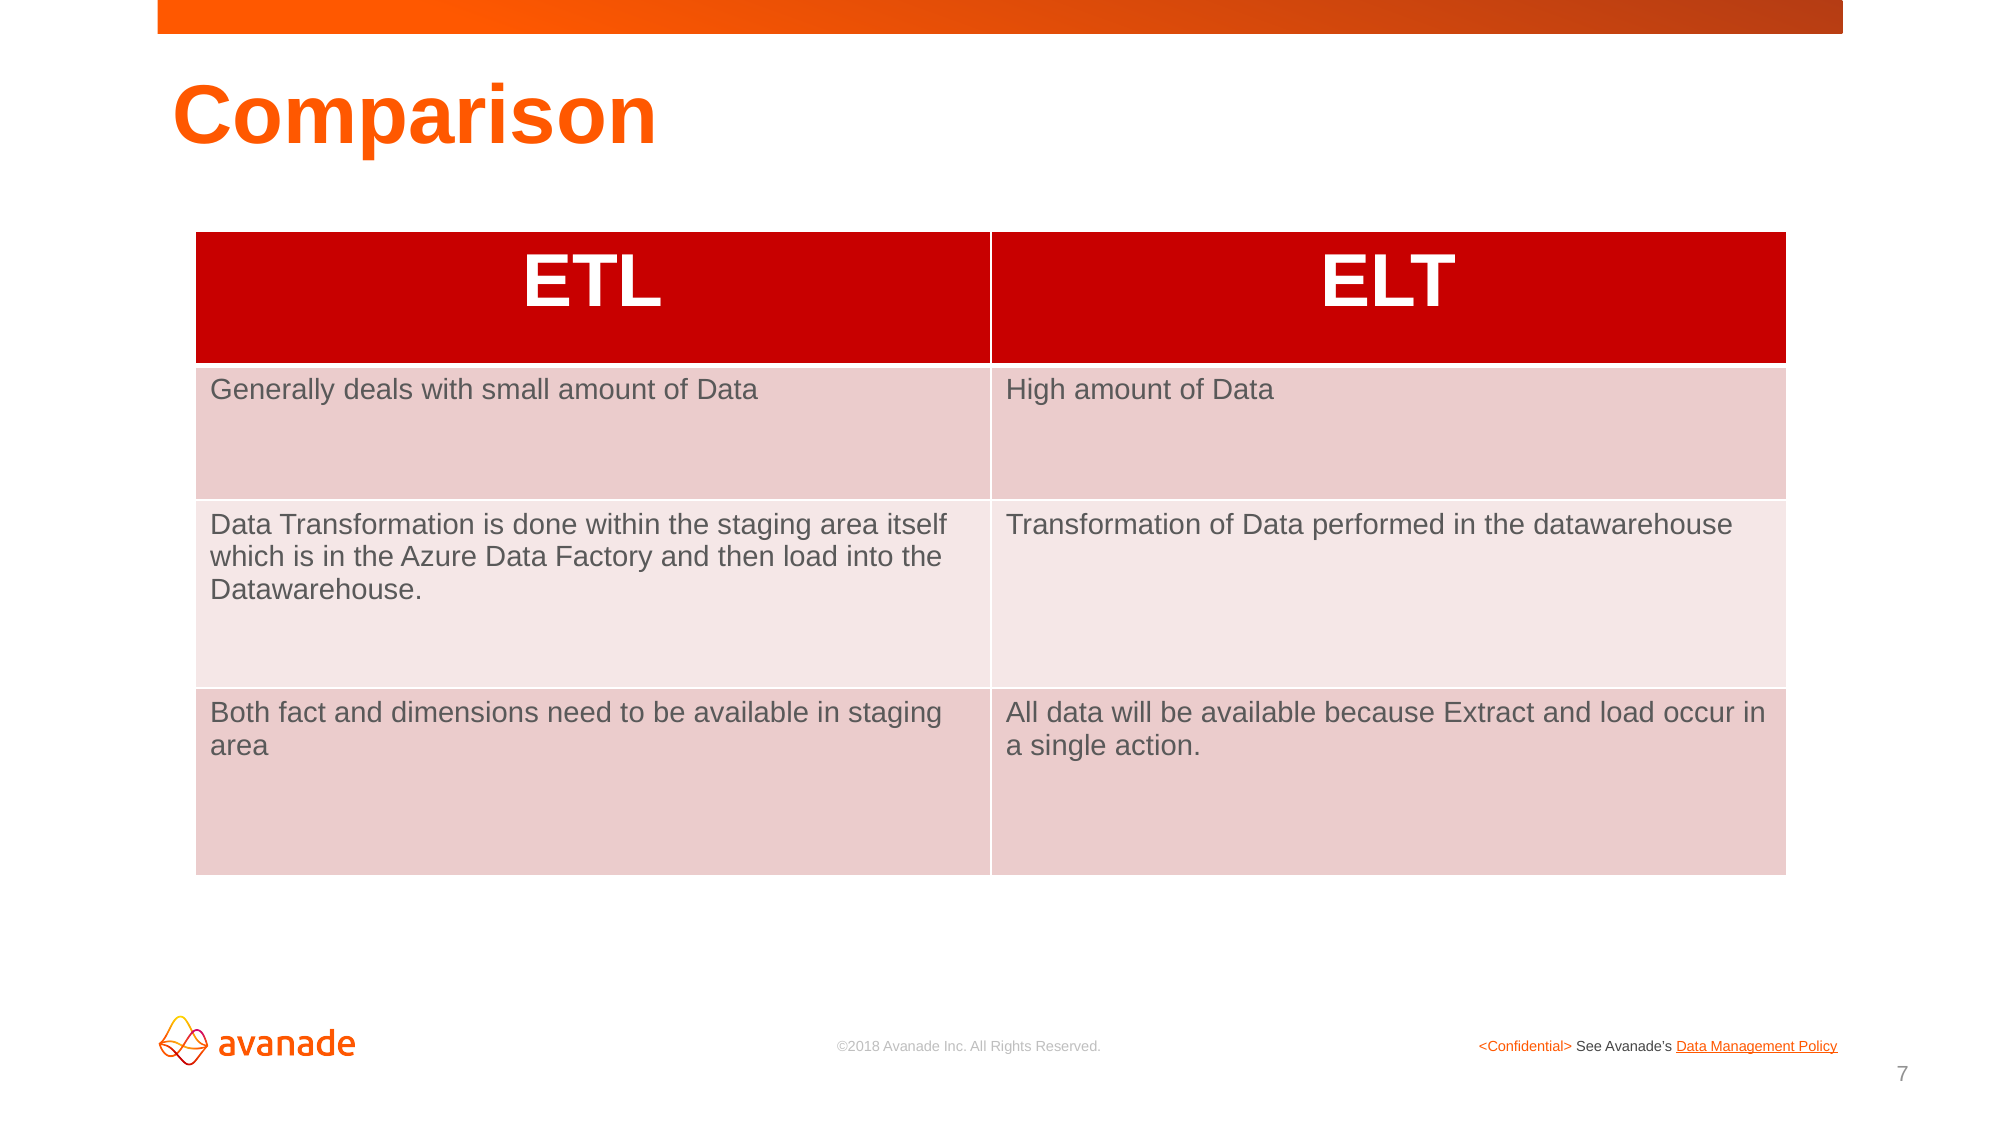

# Comparison
| ETL | ELT |
| --- | --- |
| Generally deals with small amount of Data | High amount of Data |
| Data Transformation is done within the staging area itself which is in the Azure Data Factory and then load into the Datawarehouse. | Transformation of Data performed in the datawarehouse |
| Both fact and dimensions need to be available in staging area | All data will be available because Extract and load occur in a single action. |
7